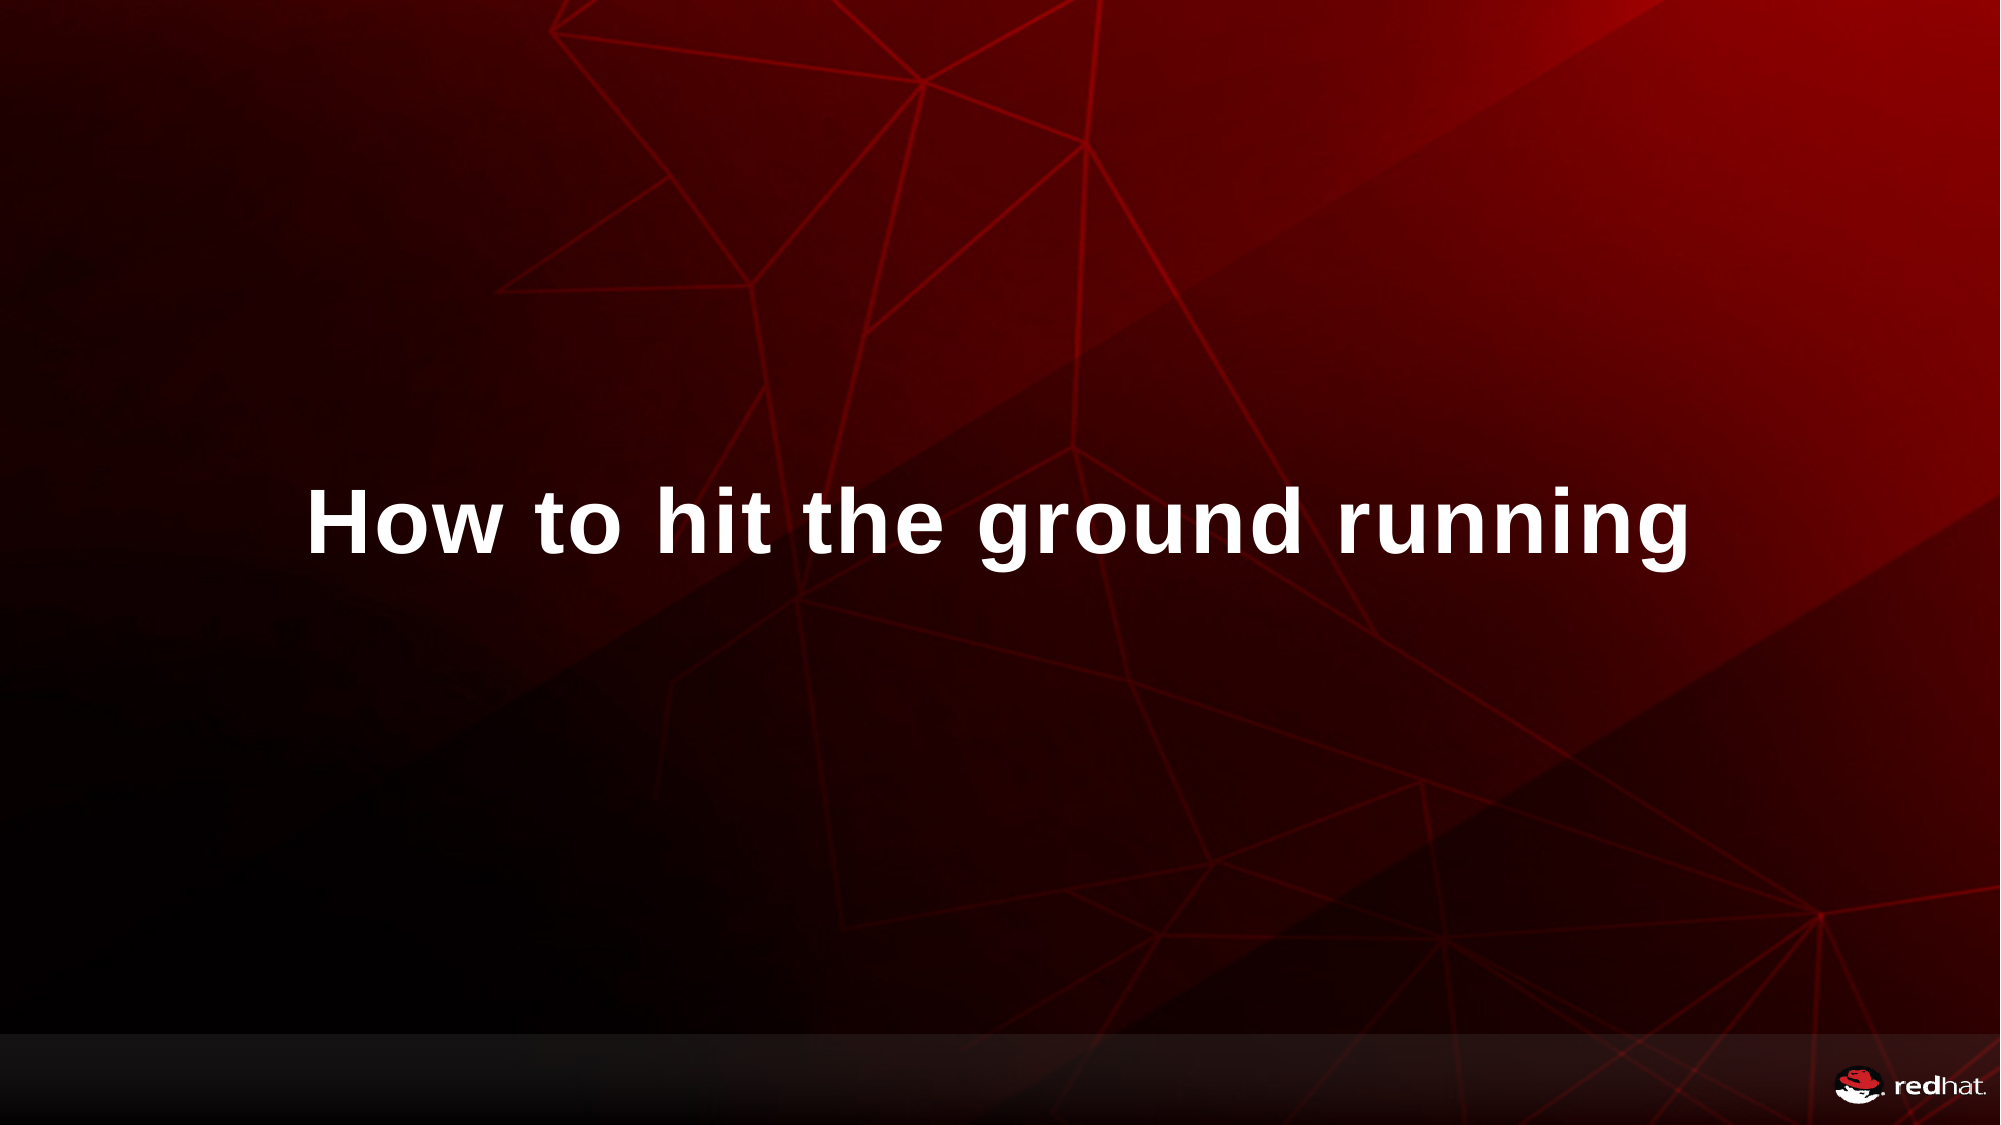

# How to hit the ground running